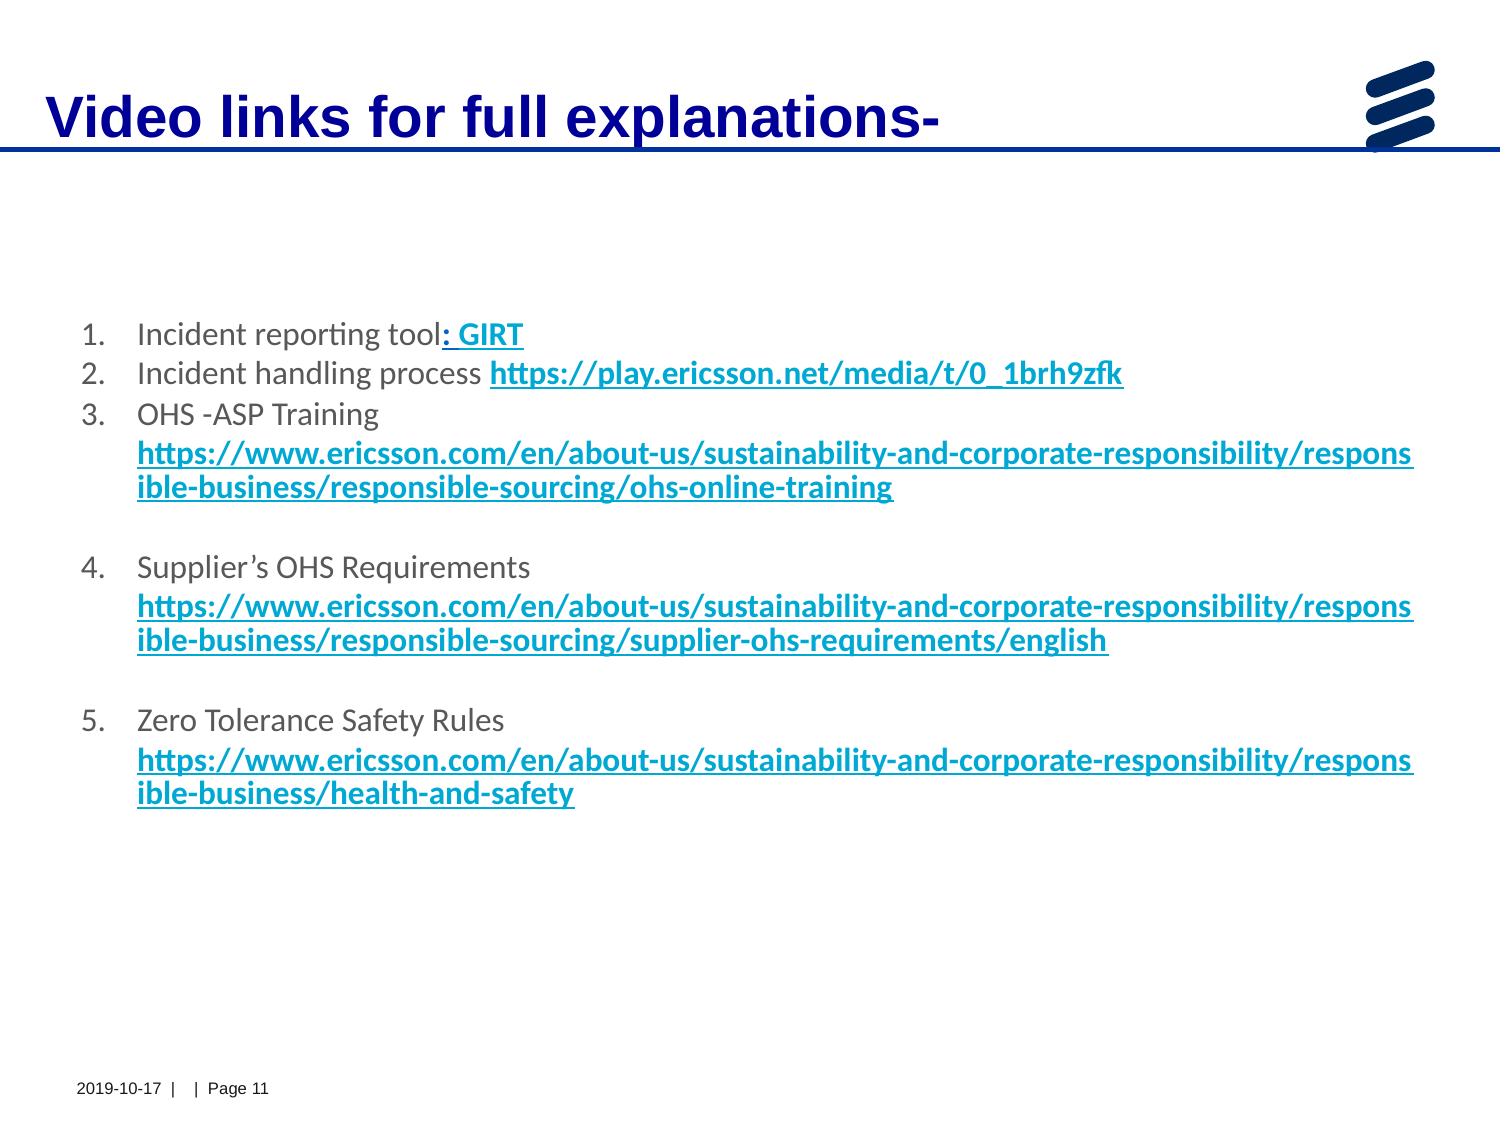

# Video links for full explanations-

Incident reporting tool: GIRT
Incident handling process https://play.ericsson.net/media/t/0_1brh9zfk
OHS -ASP Training https://www.ericsson.com/en/about-us/sustainability-and-corporate-responsibility/responsible-business/responsible-sourcing/ohs-online-training
Supplier’s OHS Requirements https://www.ericsson.com/en/about-us/sustainability-and-corporate-responsibility/responsible-business/responsible-sourcing/supplier-ohs-requirements/english
Zero Tolerance Safety Rules https://www.ericsson.com/en/about-us/sustainability-and-corporate-responsibility/responsible-business/health-and-safety